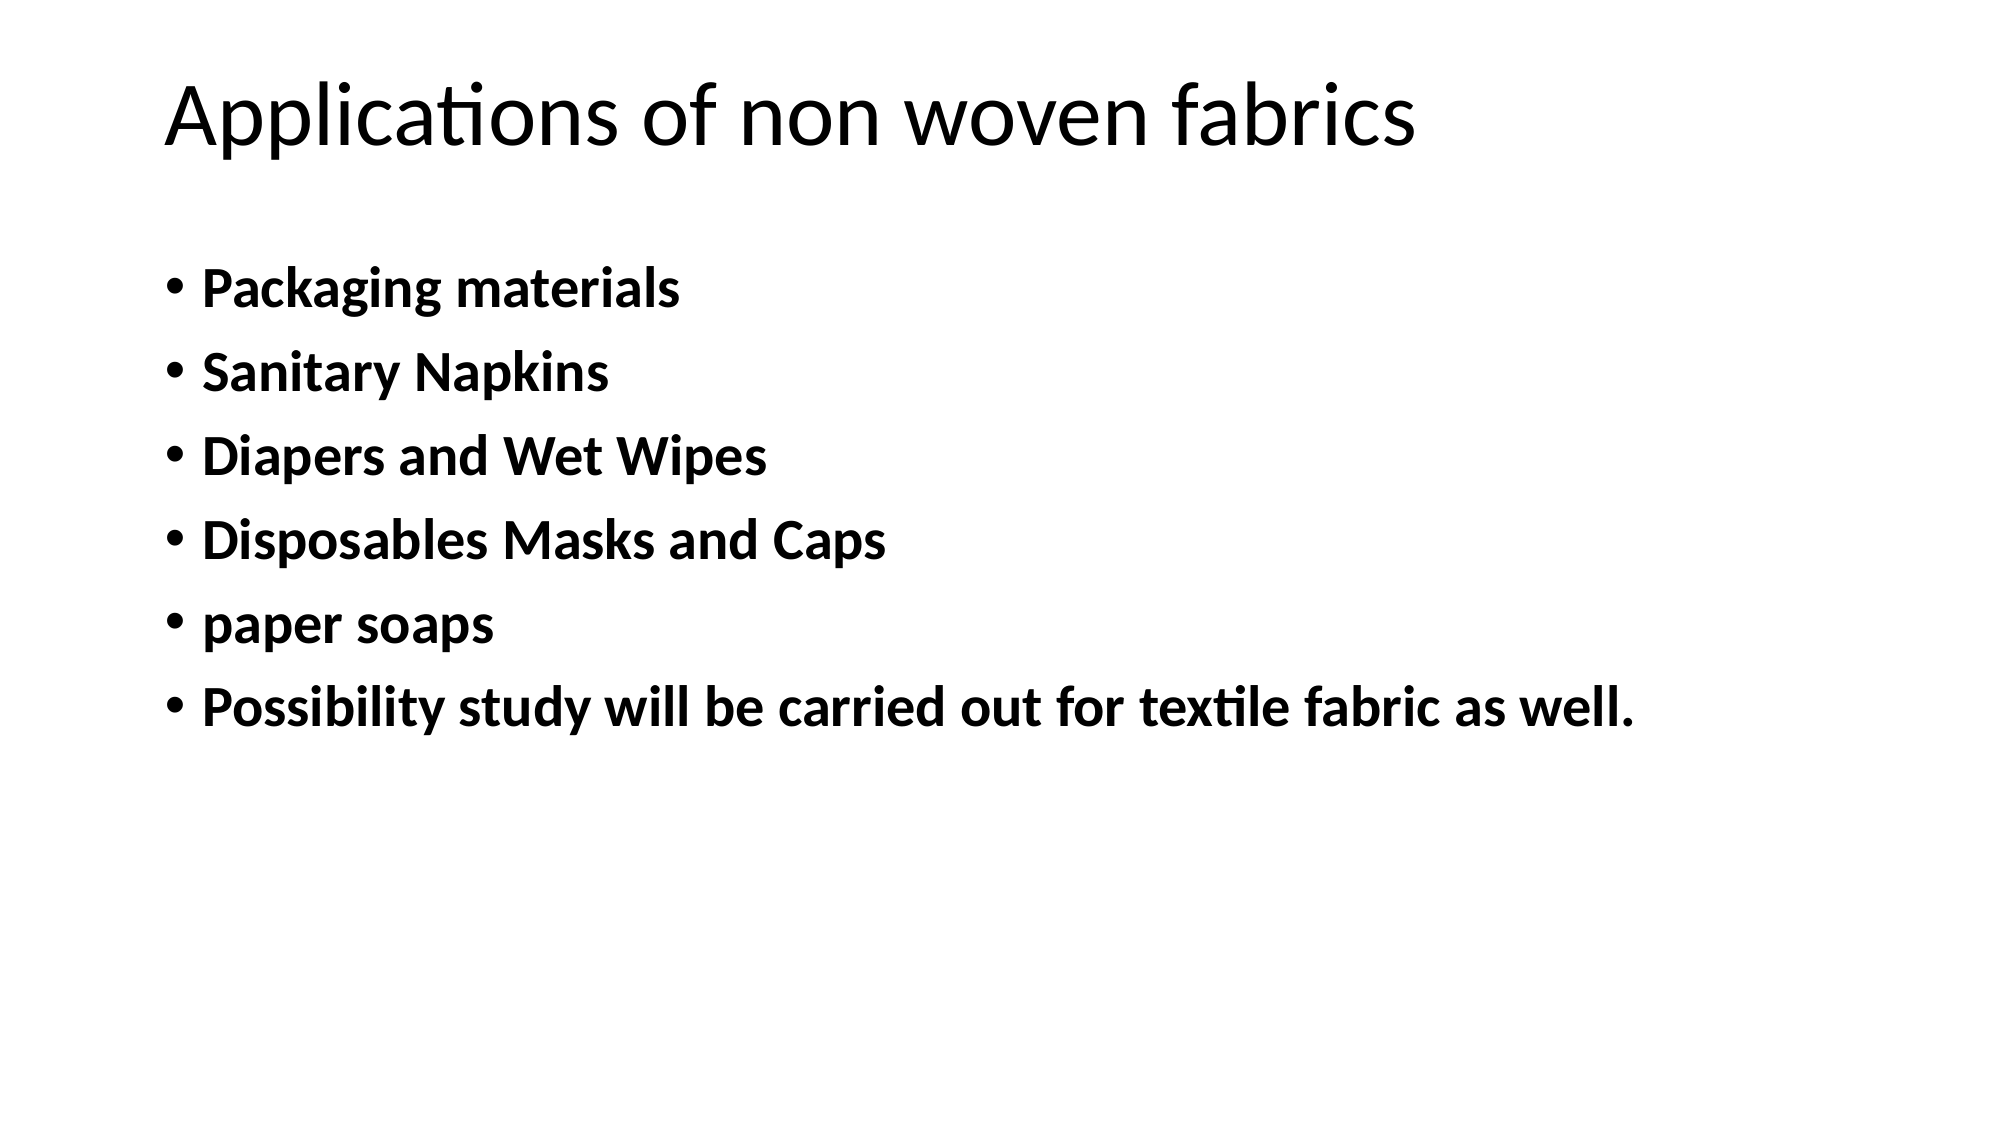

# Applications of non woven fabrics

Packaging materials
Sanitary Napkins
Diapers and Wet Wipes
Disposables Masks and Caps
paper soaps
Possibility study will be carried out for textile fabric as well.